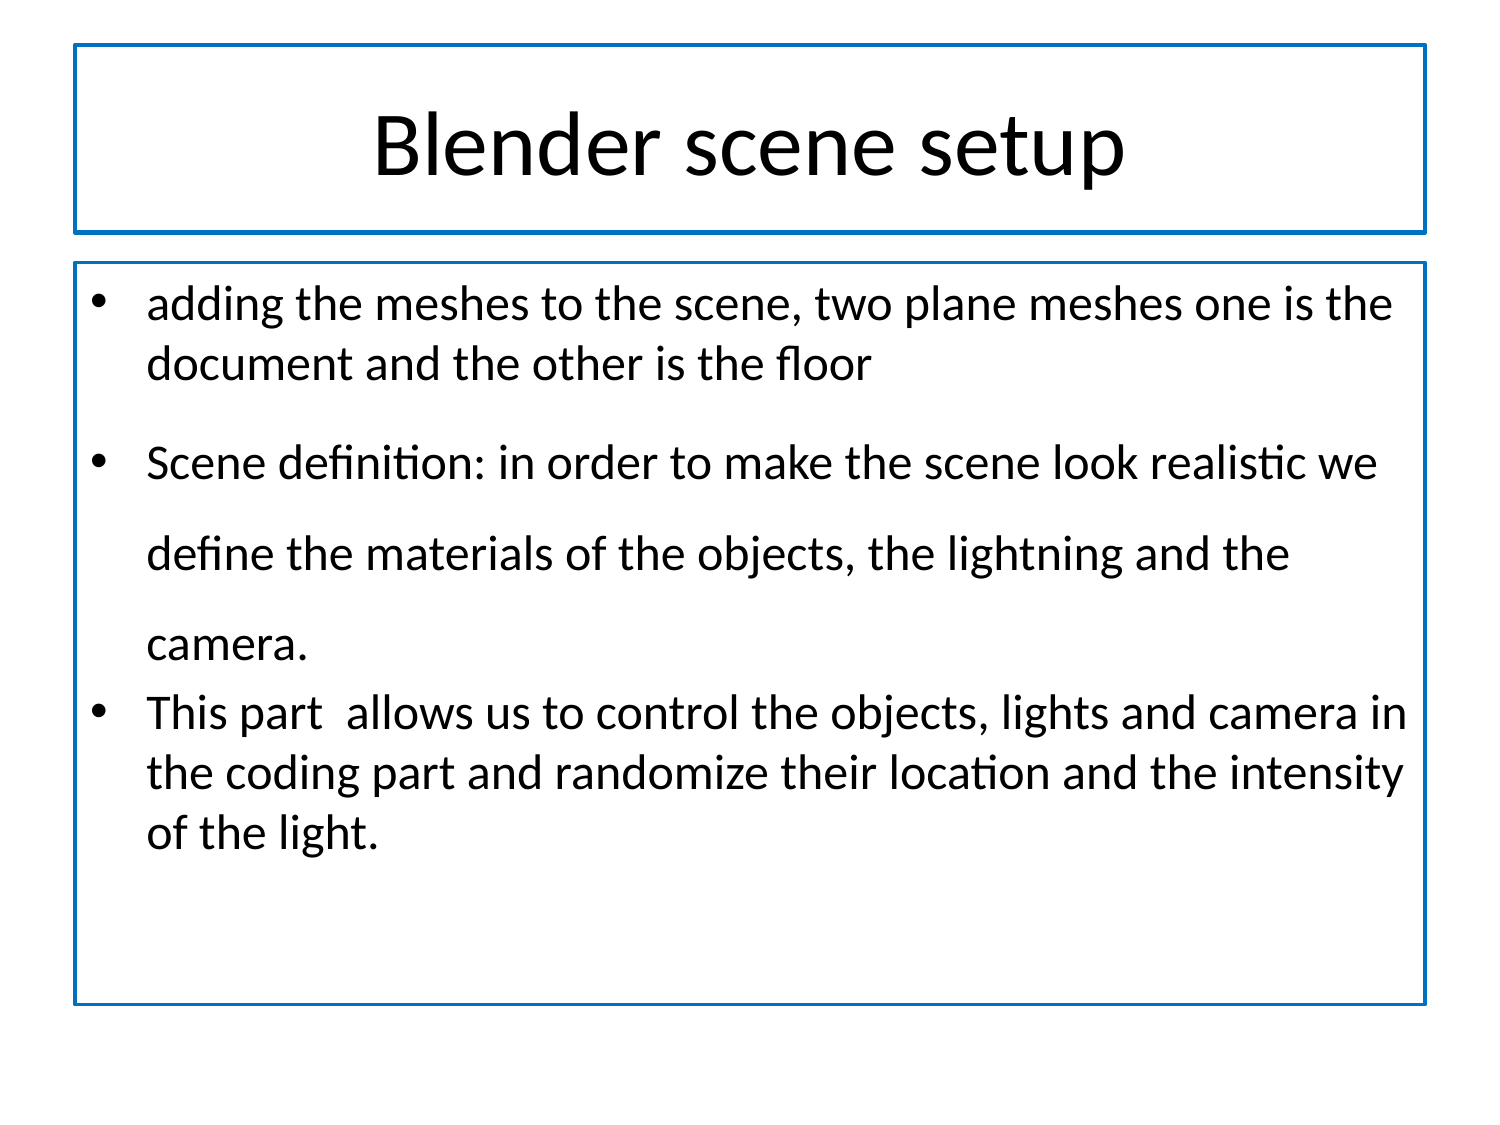

# Blender scene setup
adding the meshes to the scene, two plane meshes one is the document and the other is the floor
Scene definition: in order to make the scene look realistic we define the materials of the objects, the lightning and the camera.
This part  allows us to control the objects, lights and camera in the coding part and randomize their location and the intensity of the light.